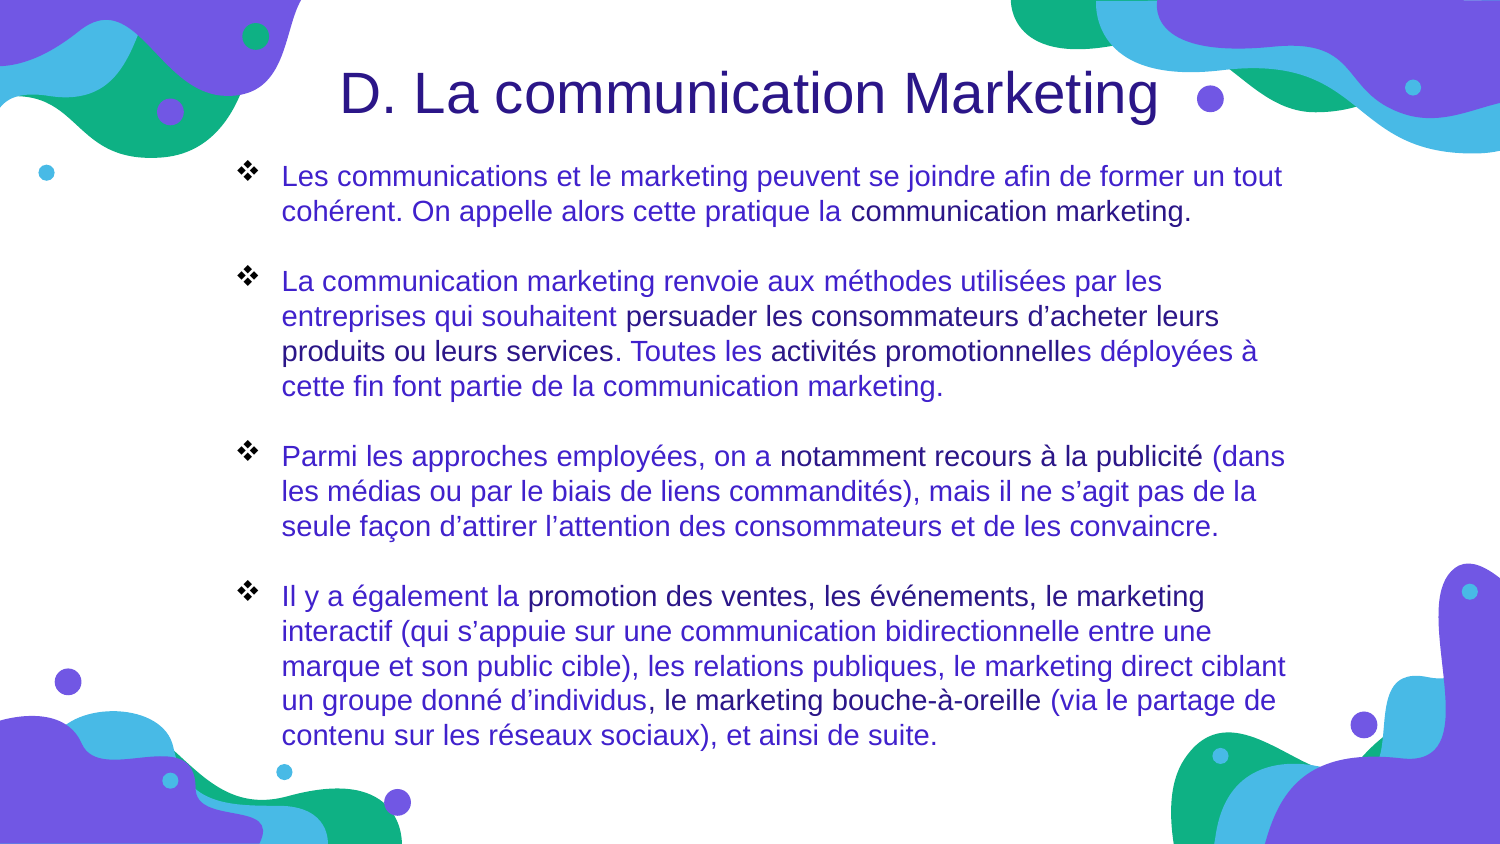

D. La communication Marketing
Les communications et le marketing peuvent se joindre afin de former un tout cohérent. On appelle alors cette pratique la communication marketing.

La communication marketing renvoie aux méthodes utilisées par les entreprises qui souhaitent persuader les consommateurs d’acheter leurs produits ou leurs services. Toutes les activités promotionnelles déployées à cette fin font partie de la communication marketing.

Parmi les approches employées, on a notamment recours à la publicité (dans les médias ou par le biais de liens commandités), mais il ne s’agit pas de la seule façon d’attirer l’attention des consommateurs et de les convaincre.

Il y a également la promotion des ventes, les événements, le marketing interactif (qui s’appuie sur une communication bidirectionnelle entre une marque et son public cible), les relations publiques, le marketing direct ciblant un groupe donné d’individus, le marketing bouche-à-oreille (via le partage de contenu sur les réseaux sociaux), et ainsi de suite.